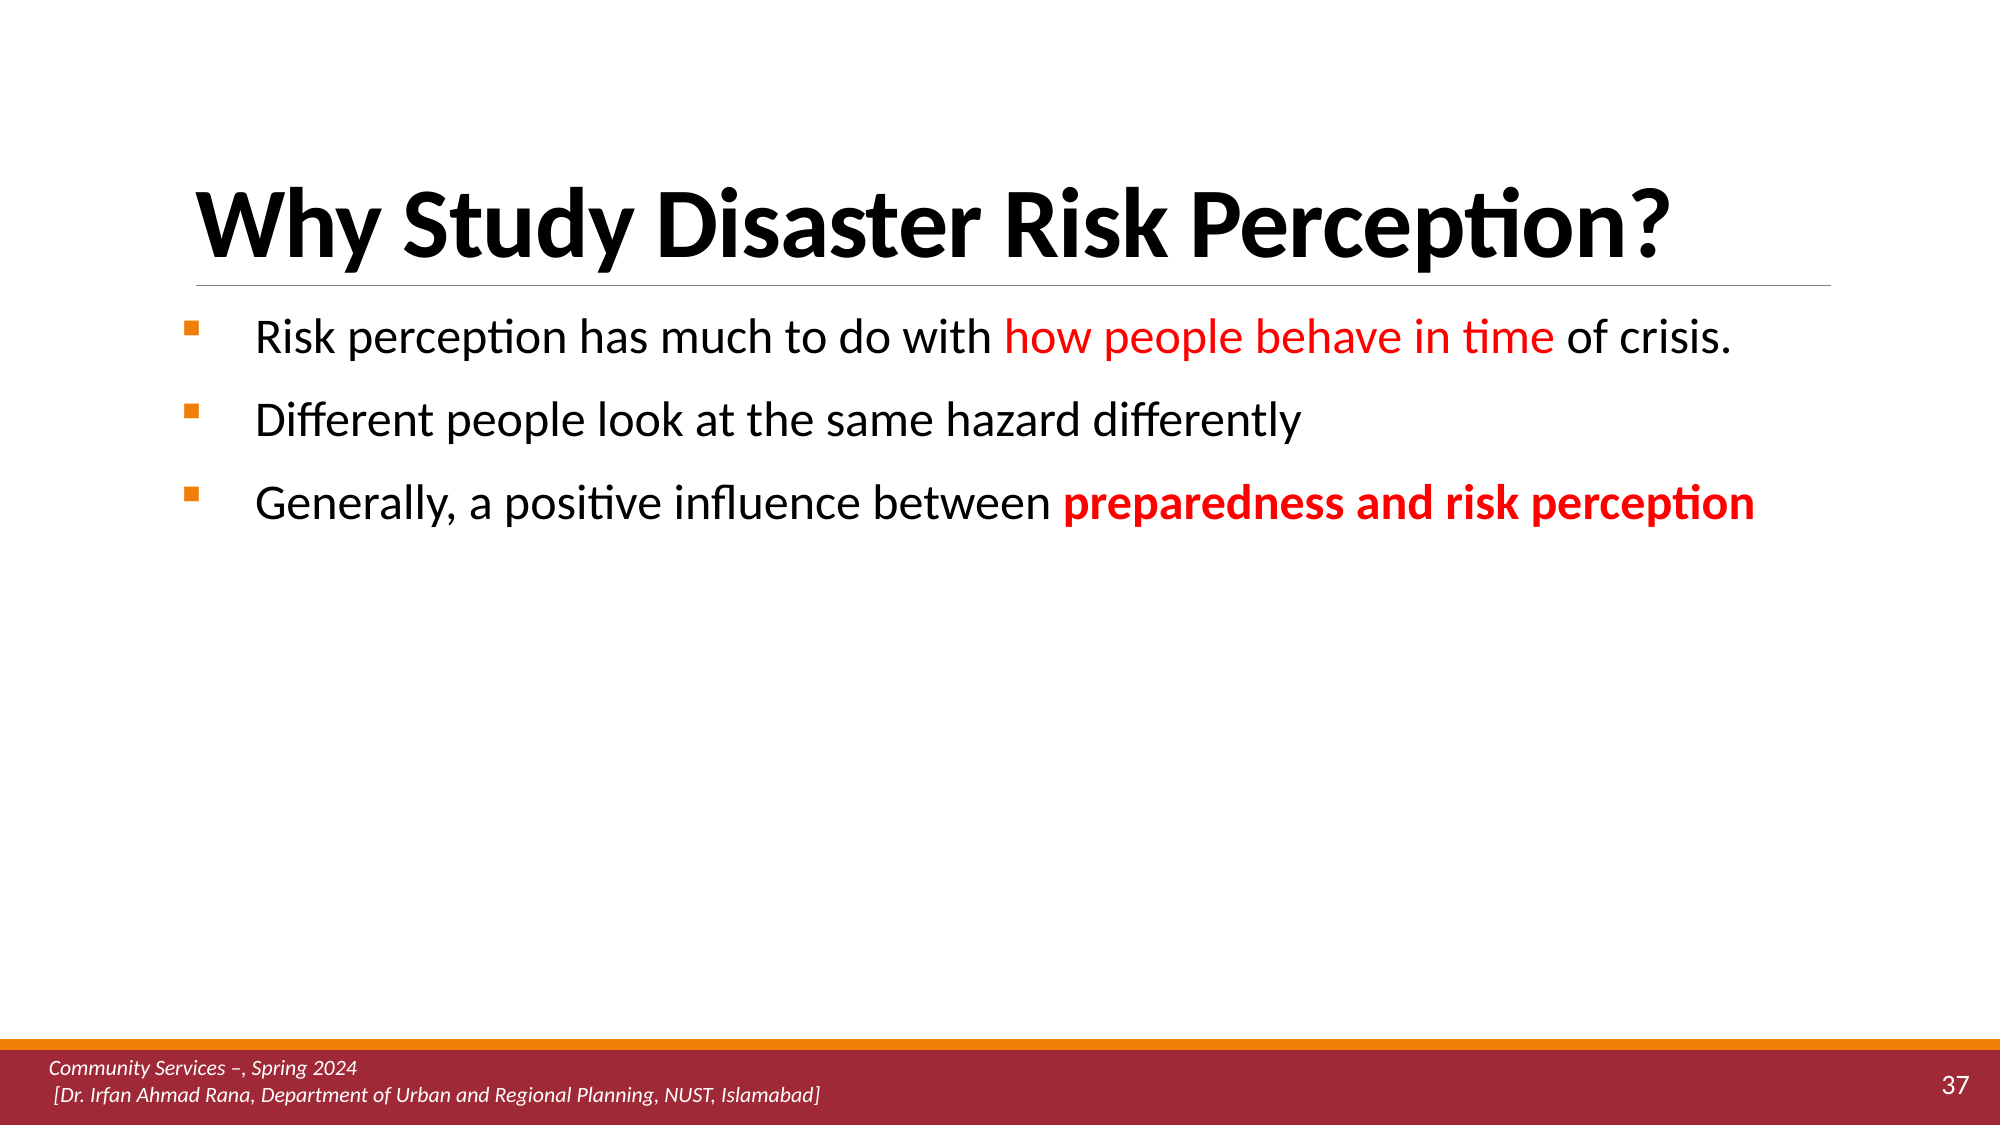

# Why Study Disaster Risk Perception?
Risk perception has much to do with how people behave in time of crisis.
Different people look at the same hazard differently
Generally, a positive influence between preparedness and risk perception